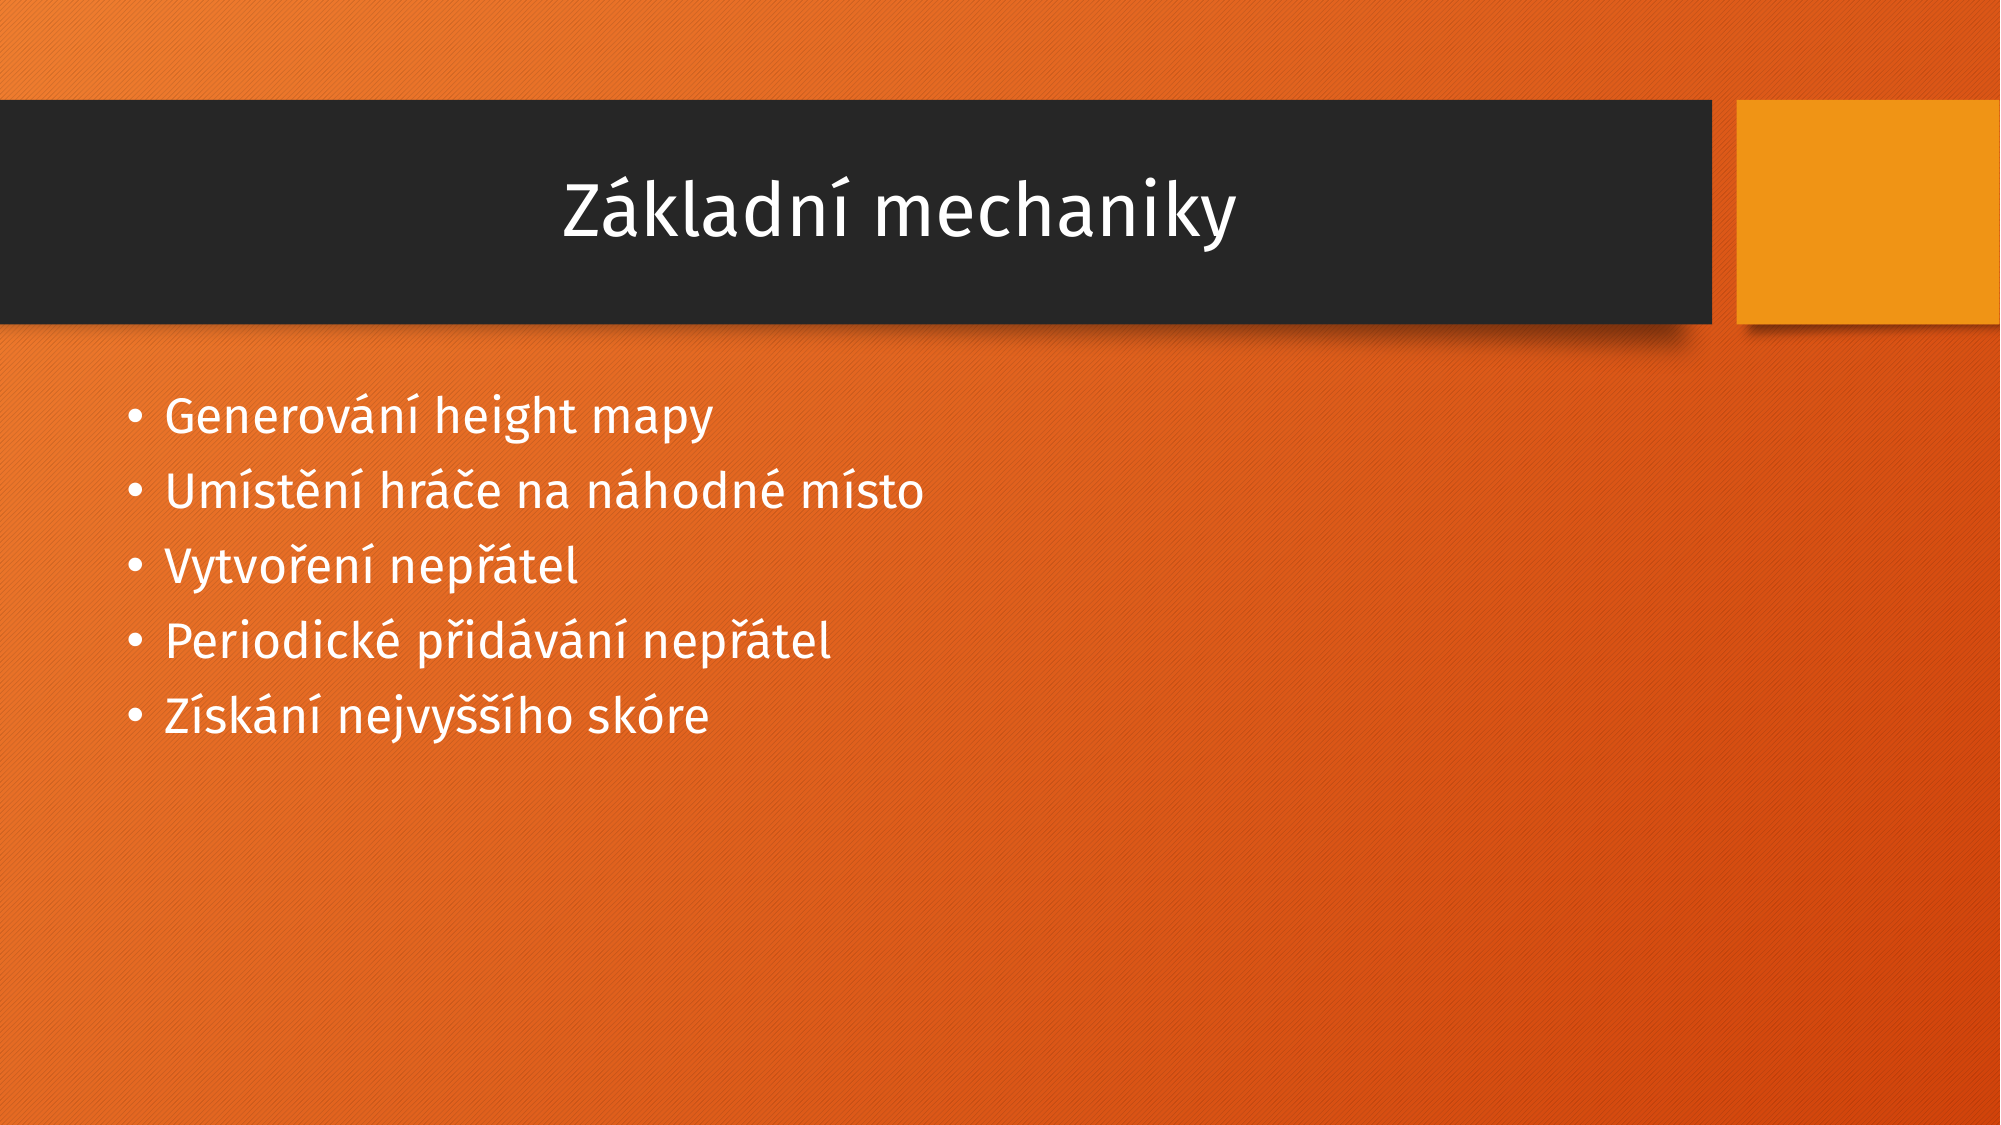

# Základní mechaniky
Generování height mapy
Umístění hráče na náhodné místo
Vytvoření nepřátel
Periodické přidávání nepřátel
Získání nejvyššího skóre